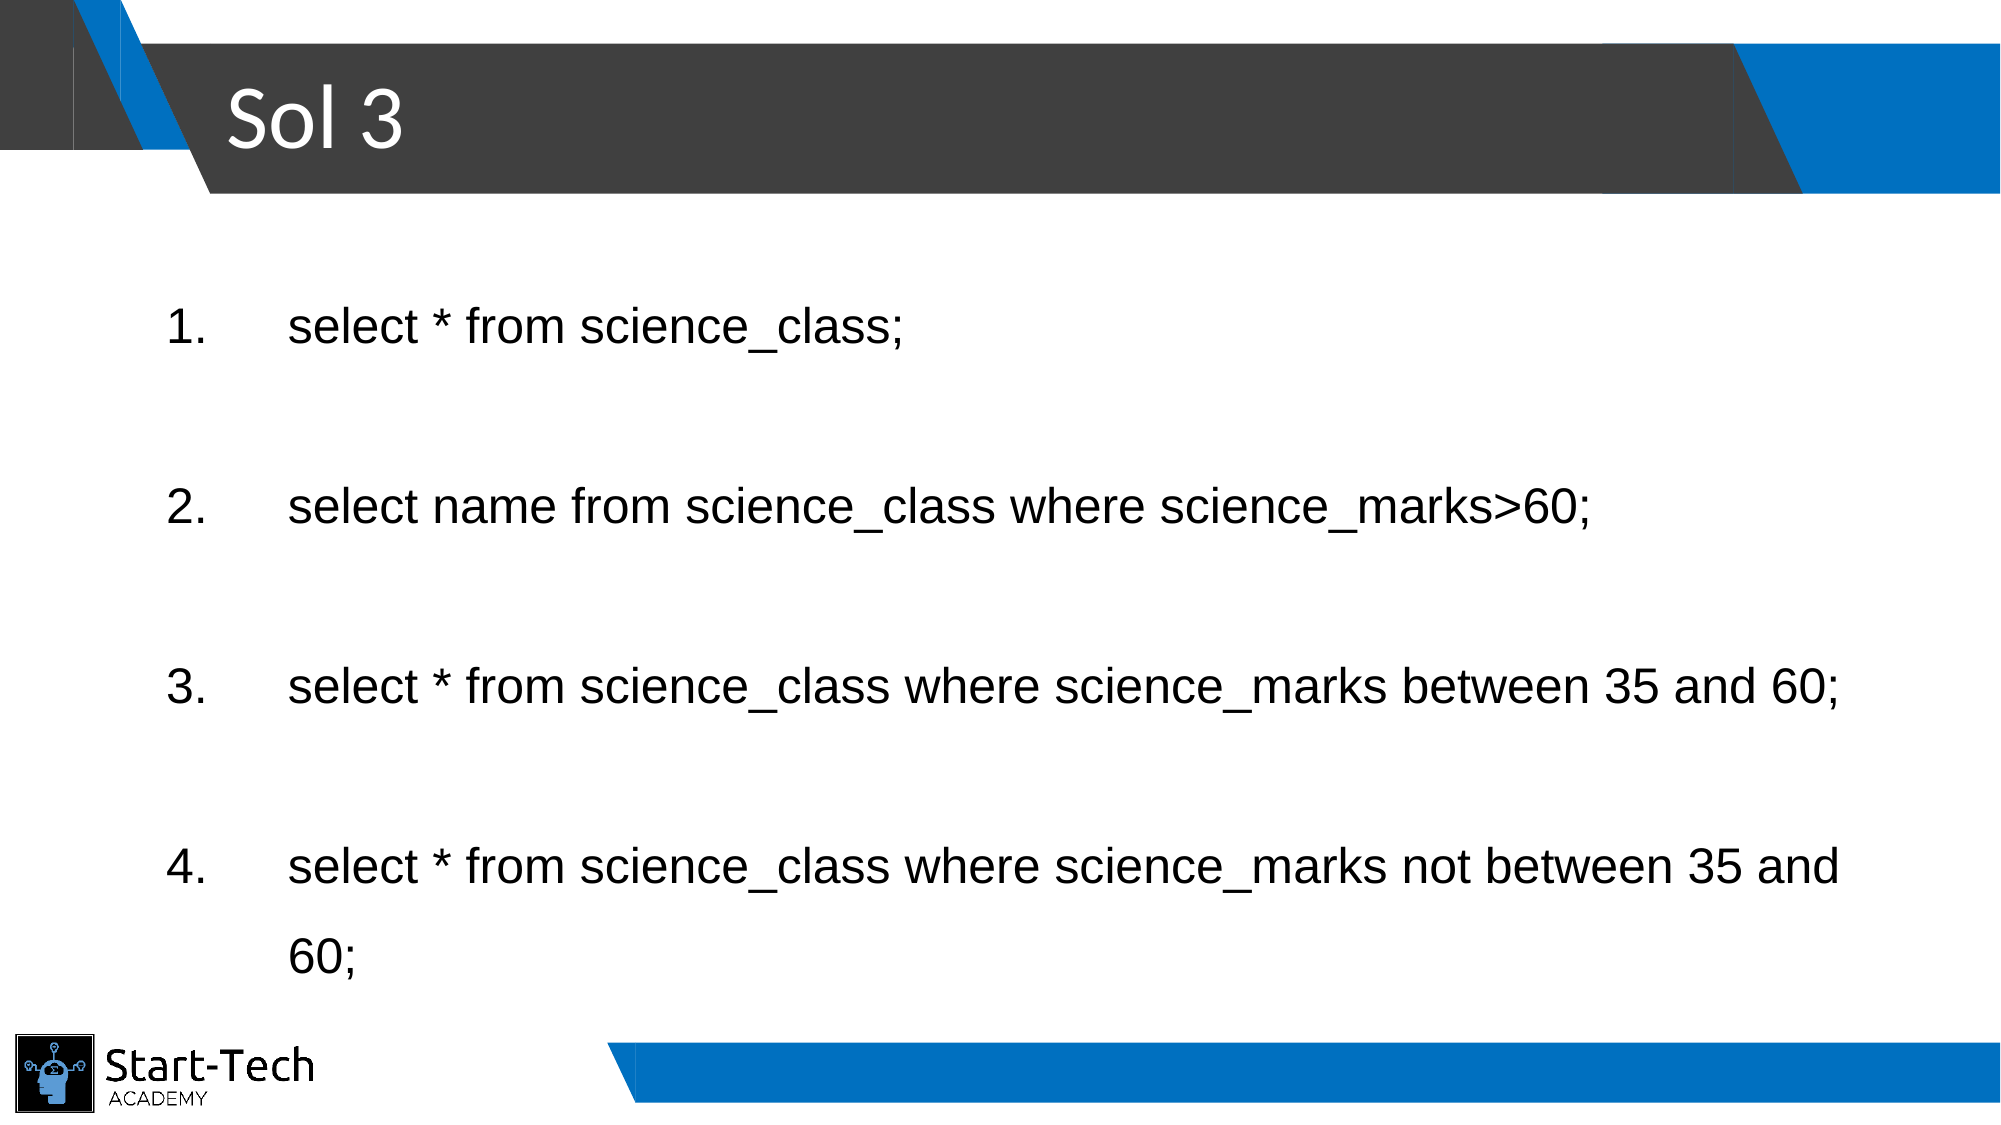

# Sol 3
select * from science_class;

select name from science_class where science_marks>60;

select * from science_class where science_marks between 35 and 60;

select * from science_class where science_marks not between 35 and 60;